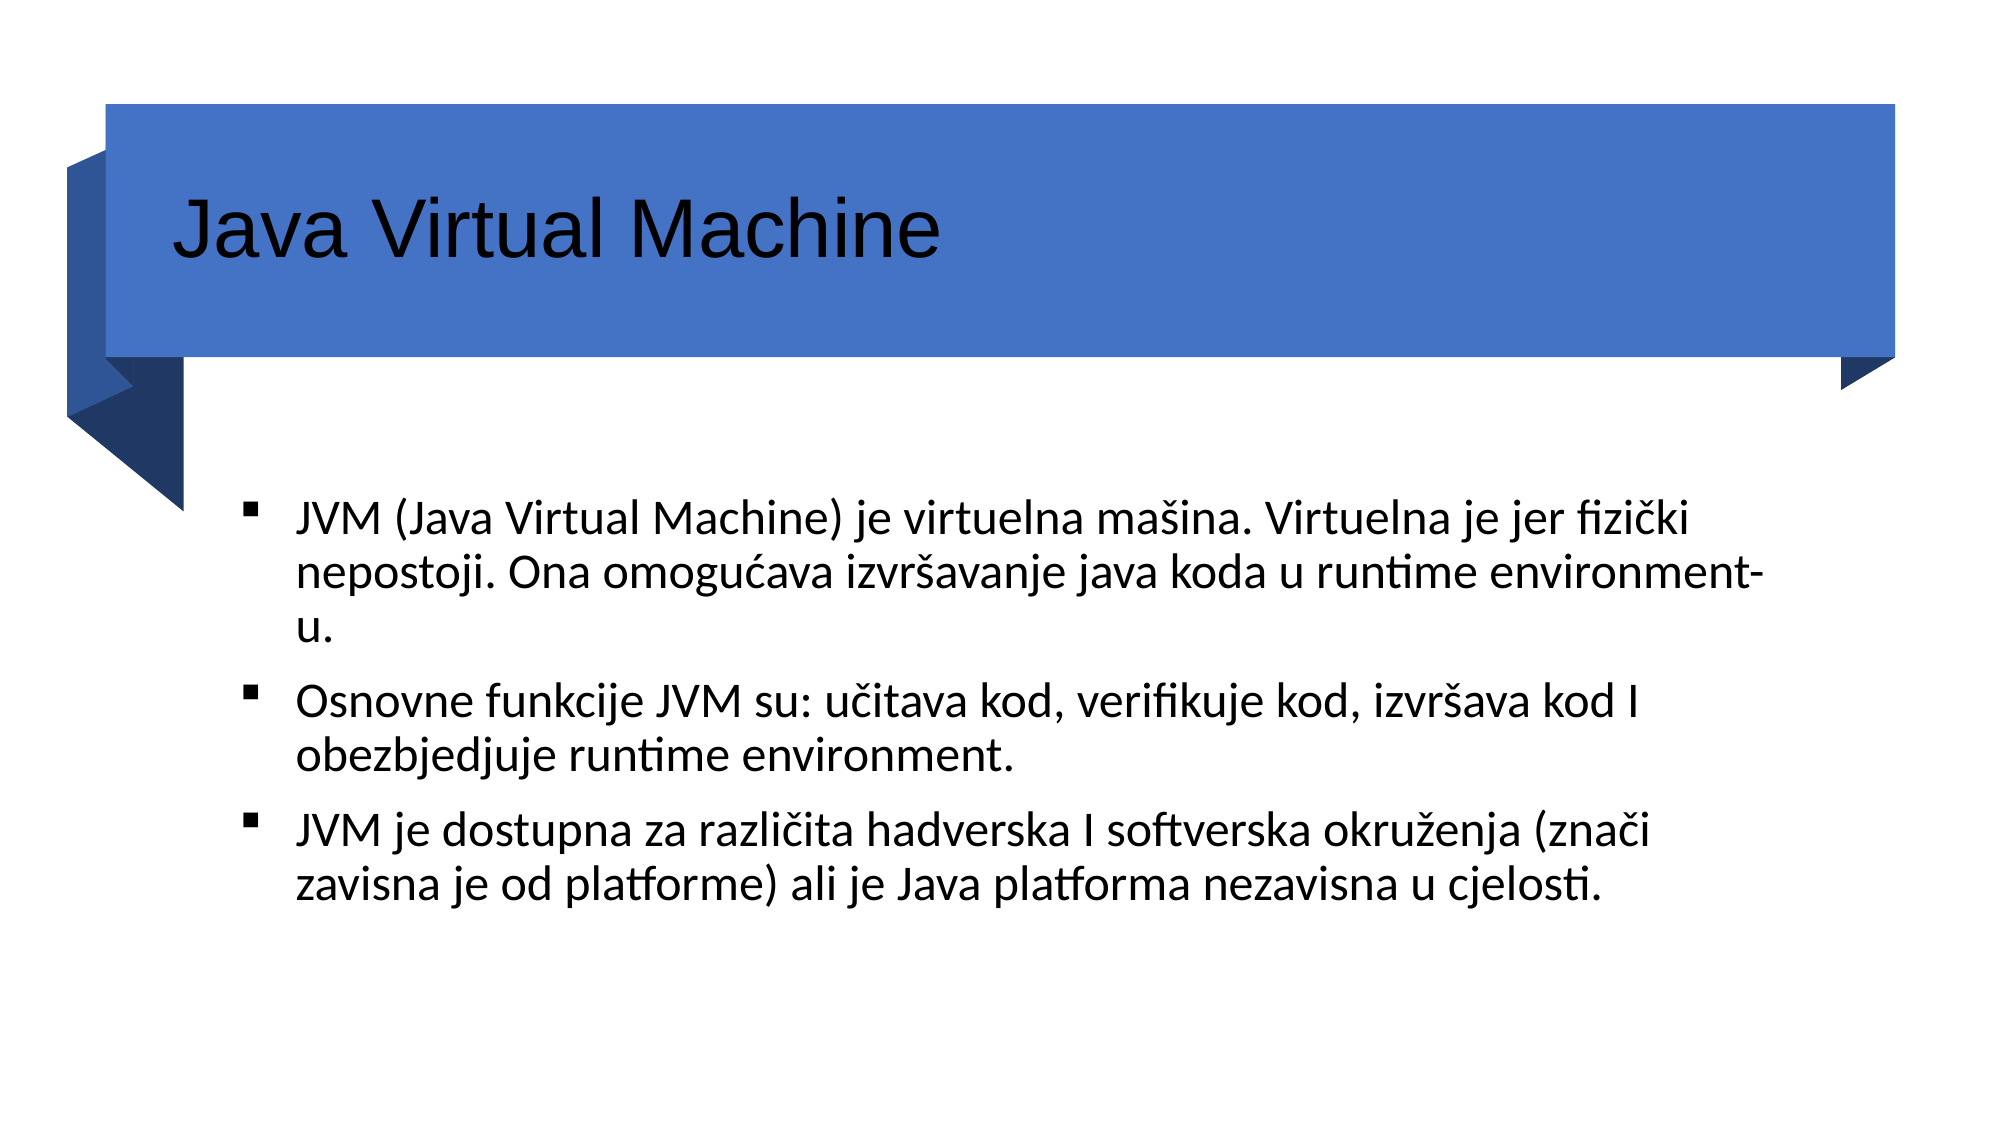

# Java Virtual Machine

JVM (Java Virtual Machine) je virtuelna mašina. Virtuelna je jer fizički nepostoji. Ona omogućava izvršavanje java koda u runtime environment-u.
Osnovne funkcije JVM su: učitava kod, verifikuje kod, izvršava kod I obezbjedjuje runtime environment.
JVM je dostupna za različita hadverska I softverska okruženja (znači zavisna je od platforme) ali je Java platforma nezavisna u cjelosti.